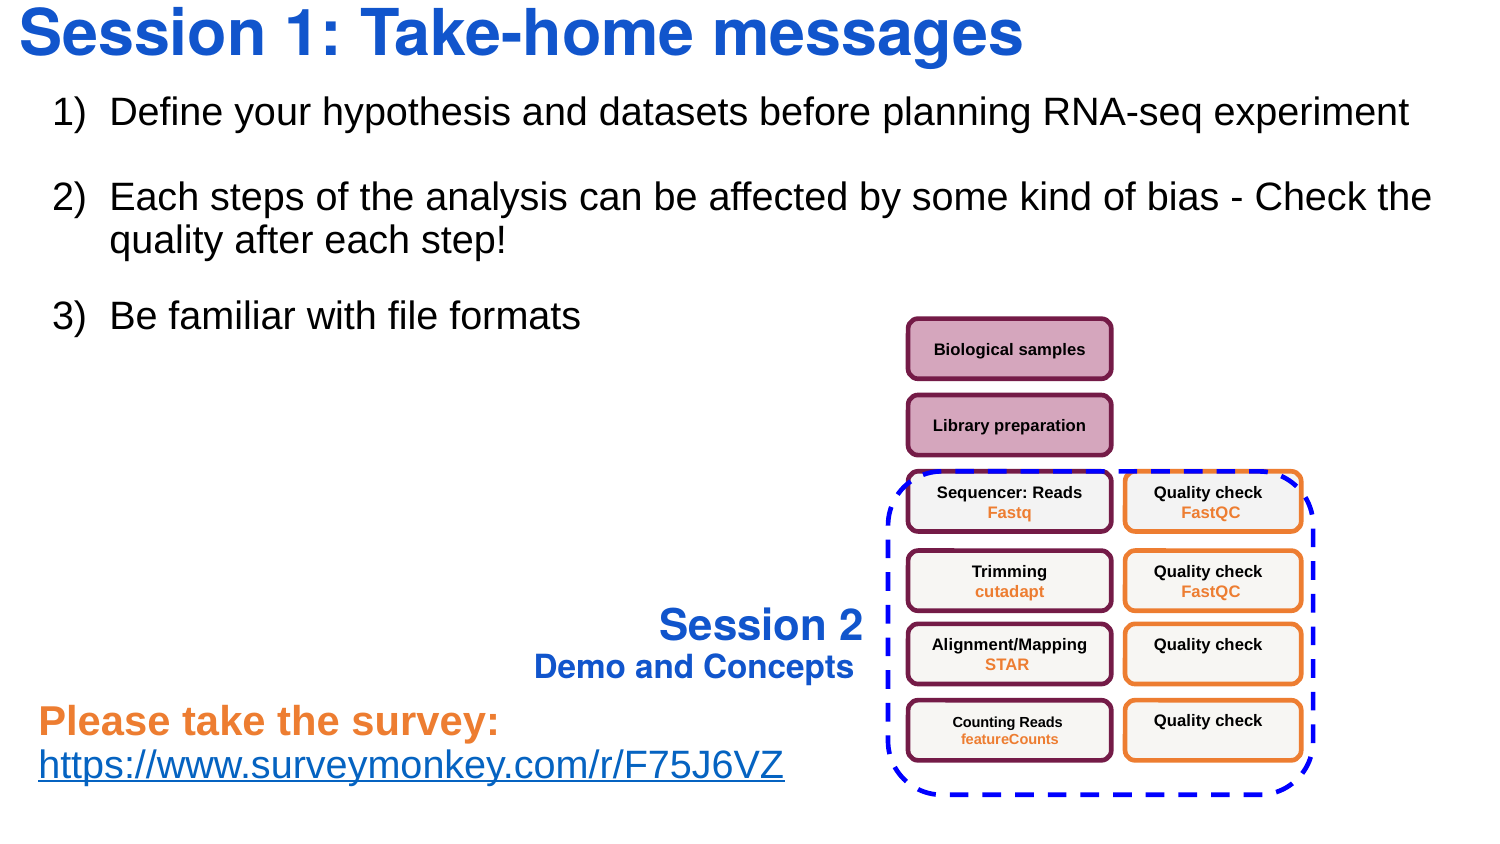

# Session 1: Take-home messages
Define your hypothesis and datasets before planning RNA-seq experiment

Each steps of the analysis can be affected by some kind of bias - Check the quality after each step!

Be familiar with file formats

Biological samples
Library preparation

Sequencer: Reads Fastq
Quality check
FastQC
Trimming
cutadapt
Quality check
FastQC
Session 2
Demo and Concepts
Alignment/Mapping
STAR
Quality check

Please take the survey:
https://www.surveymonkey.com/r/F75J6VZ

Quality check

Counting Reads
featureCounts